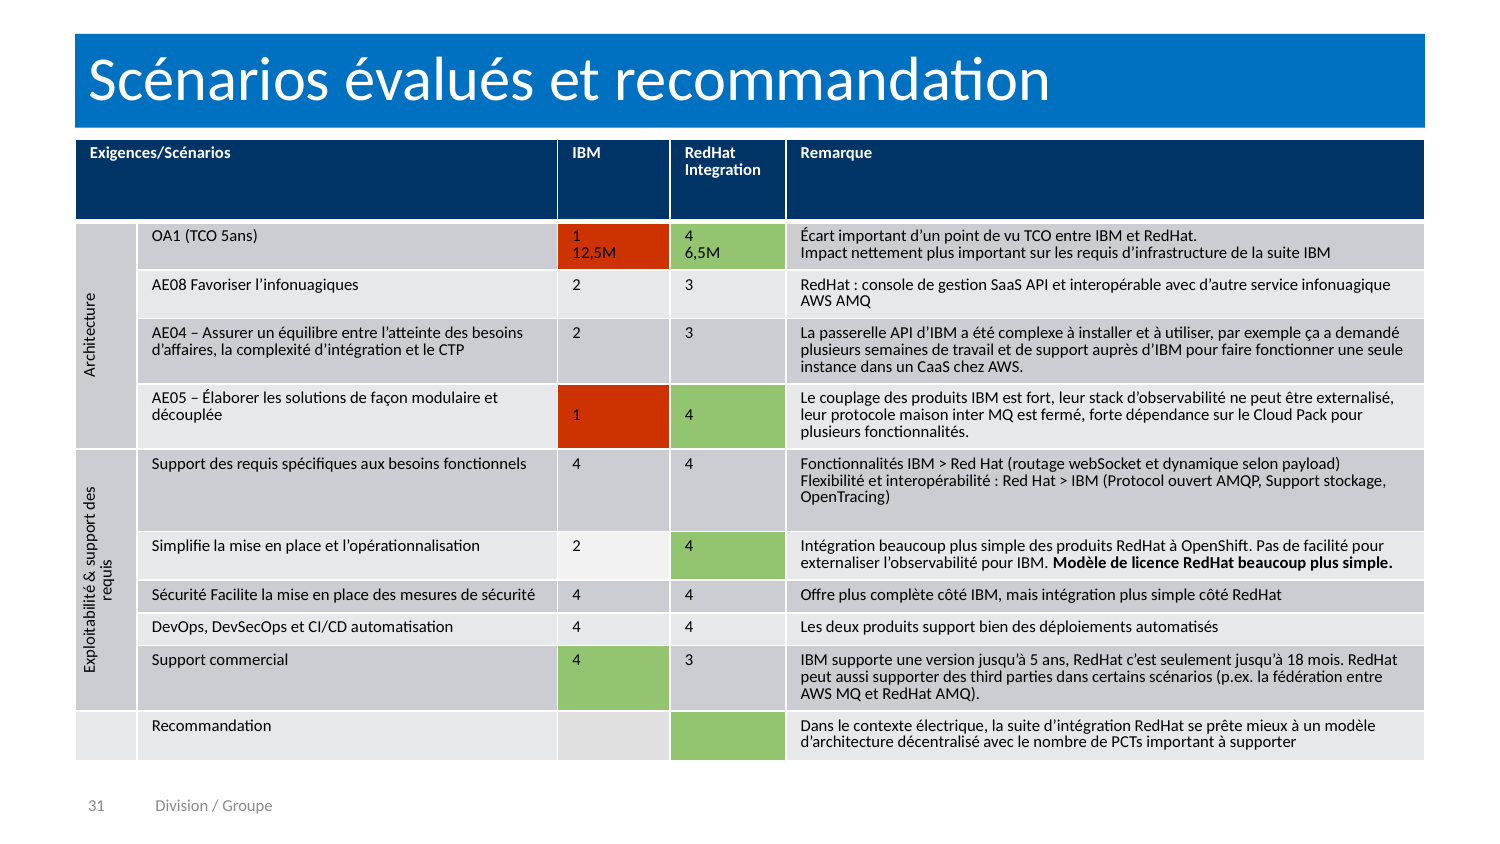

# Scénarios évalués et recommandation
| Exigences/Scénarios |  | IBM | RedHat Integration | Remarque |
| --- | --- | --- | --- | --- |
| Architecture | OA1 (TCO 5ans) | 1 12,5M | 4 6,5M | Écart important d’un point de vu TCO entre IBM et RedHat. Impact nettement plus important sur les requis d’infrastructure de la suite IBM |
|  | AE08 Favoriser l’infonuagiques | 2 | 3 | RedHat : console de gestion SaaS API et interopérable avec d’autre service infonuagique AWS AMQ |
|  | AE04 – Assurer un équilibre entre l’atteinte des besoins d’affaires, la complexité d’intégration et le CTP | 2 | 3 | La passerelle API d’IBM a été complexe à installer et à utiliser, par exemple ça a demandé plusieurs semaines de travail et de support auprès d’IBM pour faire fonctionner une seule instance dans un CaaS chez AWS. |
|  | AE05 – Élaborer les solutions de façon modulaire et découplée | 1 | 4 | Le couplage des produits IBM est fort, leur stack d’observabilité ne peut être externalisé, leur protocole maison inter MQ est fermé, forte dépendance sur le Cloud Pack pour plusieurs fonctionnalités. |
| Exploitabilité & support des requis | Support des requis spécifiques aux besoins fonctionnels | 4 | 4 | Fonctionnalités IBM > Red Hat (routage webSocket et dynamique selon payload) Flexibilité et interopérabilité : Red Hat > IBM (Protocol ouvert AMQP, Support stockage, OpenTracing) |
|  | Simplifie la mise en place et l’opérationnalisation | 2 | 4 | Intégration beaucoup plus simple des produits RedHat à OpenShift. Pas de facilité pour externaliser l’observabilité pour IBM. Modèle de licence RedHat beaucoup plus simple. |
|  | Sécurité Facilite la mise en place des mesures de sécurité | 4 | 4 | Offre plus complète côté IBM, mais intégration plus simple côté RedHat |
|  | DevOps, DevSecOps et CI/CD automatisation | 4 | 4 | Les deux produits support bien des déploiements automatisés |
|  | Support commercial | 4 | 3 | IBM supporte une version jusqu’à 5 ans, RedHat c’est seulement jusqu’à 18 mois. RedHat peut aussi supporter des third parties dans certains scénarios (p.ex. la fédération entre AWS MQ et RedHat AMQ). |
|  | Recommandation |  |  | Dans le contexte électrique, la suite d’intégration RedHat se prête mieux à un modèle d’architecture décentralisé avec le nombre de PCTs important à supporter |
31
Division / Groupe